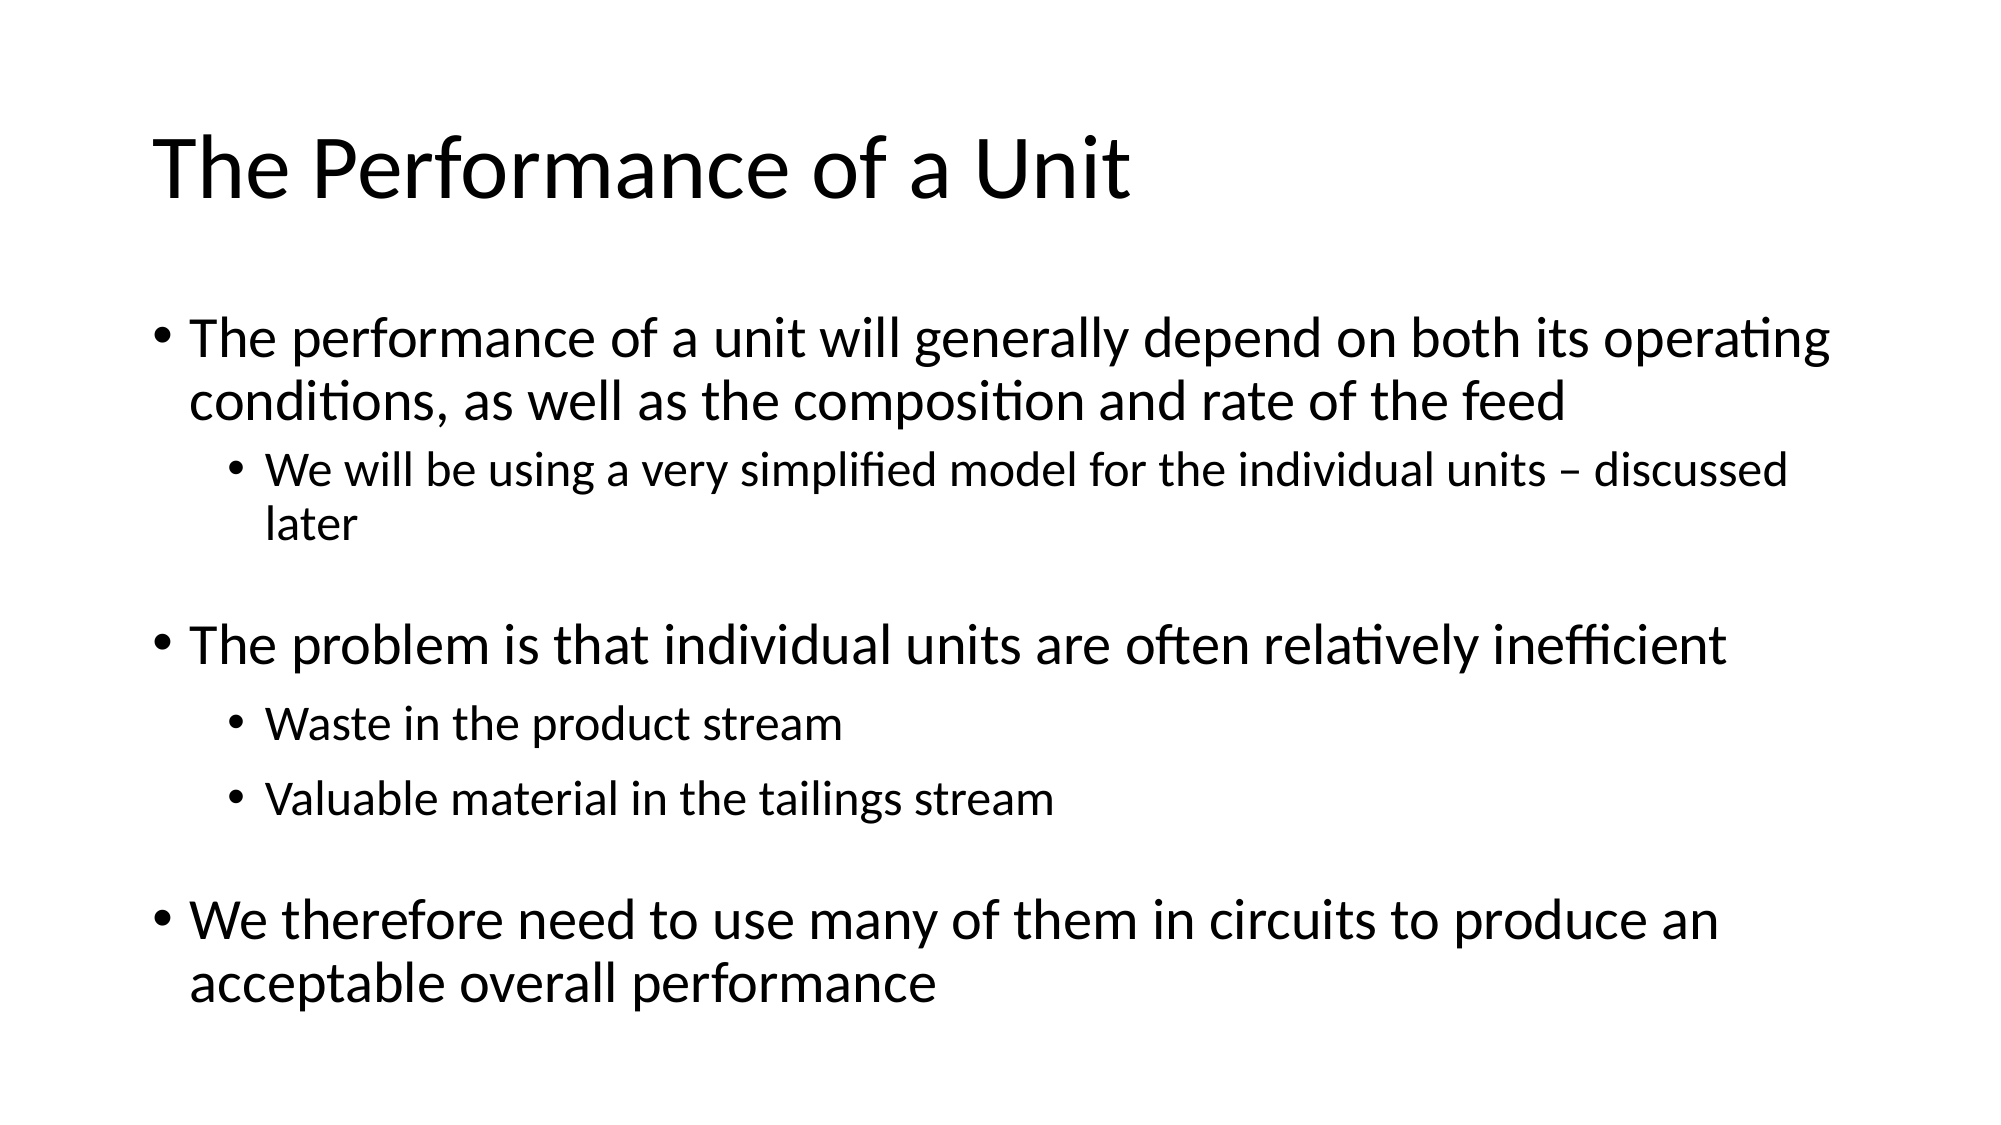

# The Performance of a Unit
The performance of a unit will generally depend on both its operating conditions, as well as the composition and rate of the feed
We will be using a very simplified model for the individual units – discussed later

The problem is that individual units are often relatively inefficient
Waste in the product stream
Valuable material in the tailings stream

We therefore need to use many of them in circuits to produce an acceptable overall performance